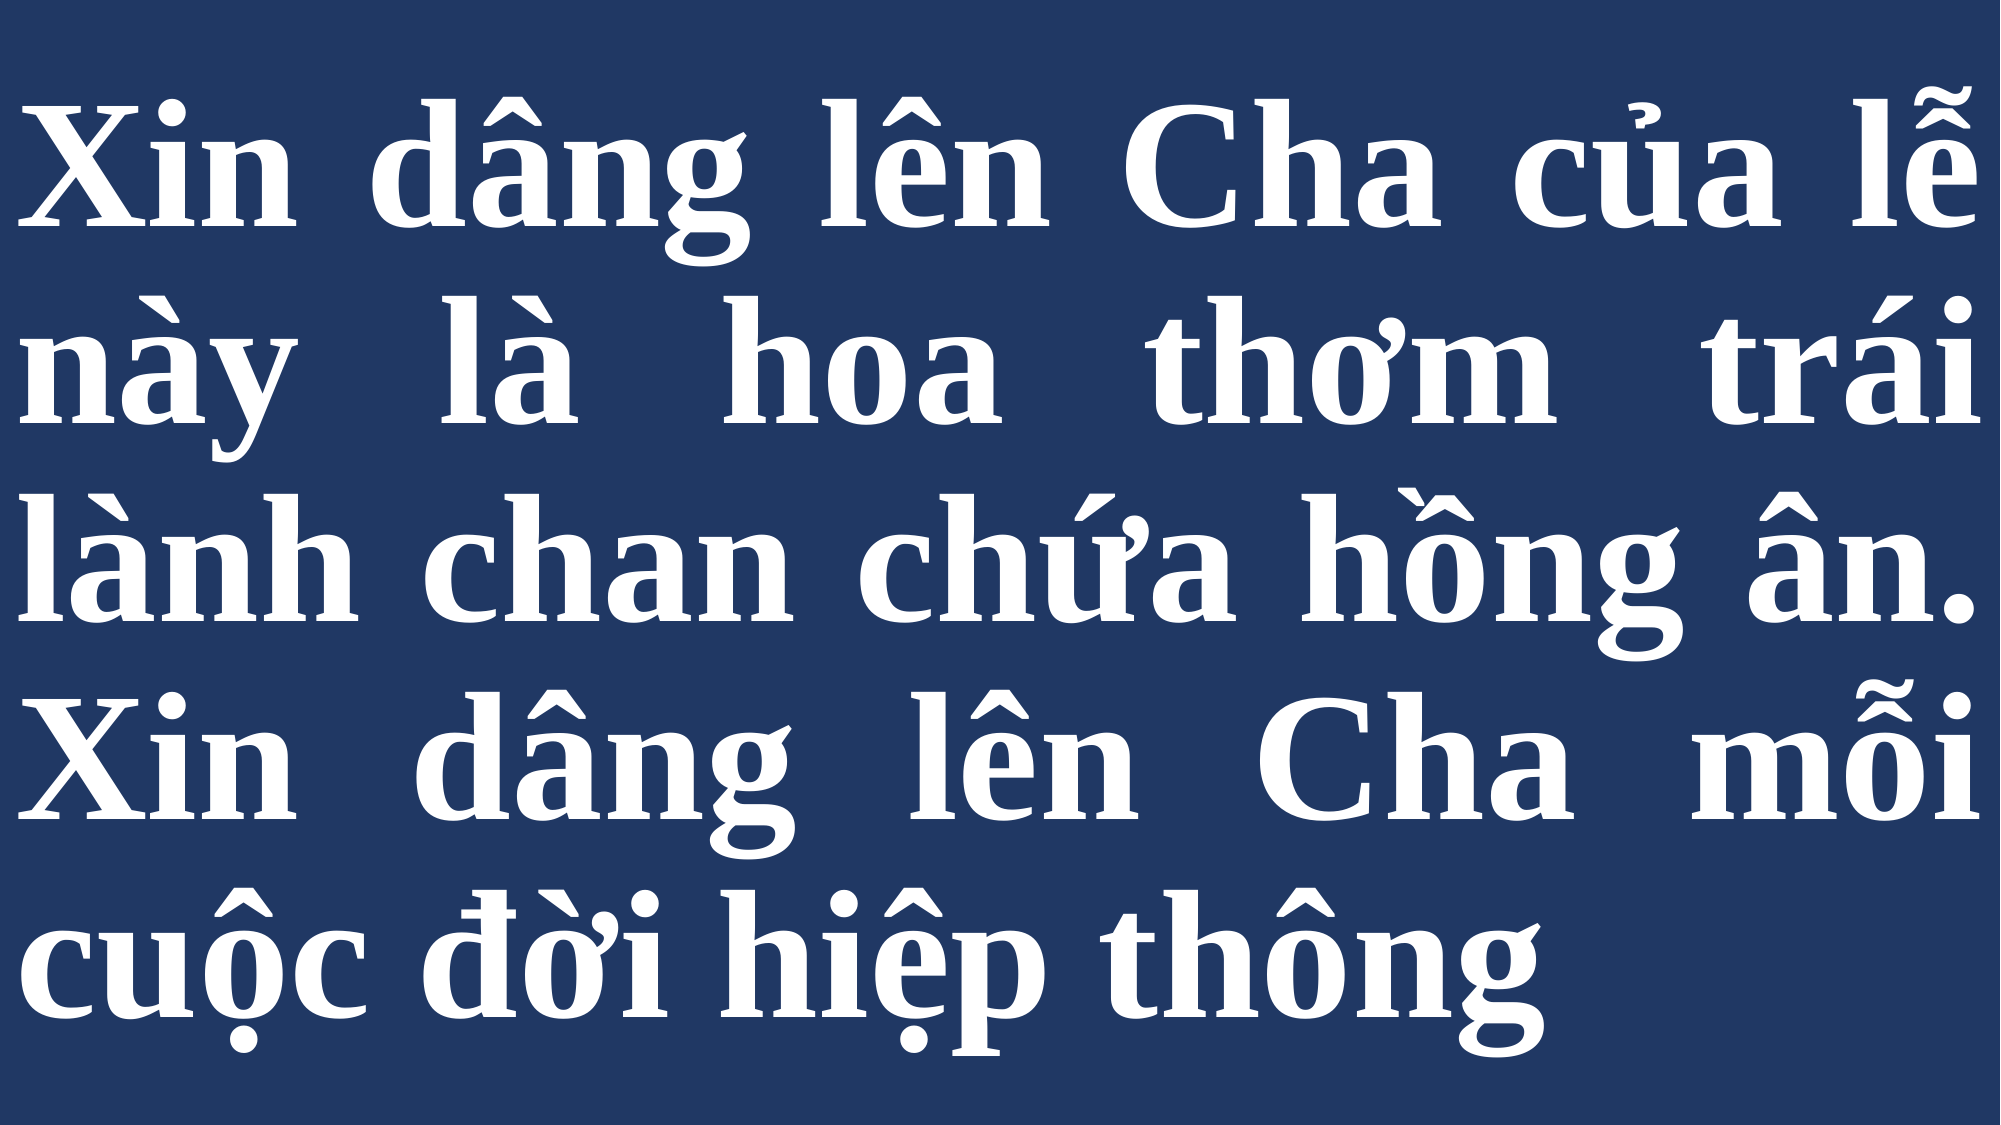

# Xin dâng lên Cha của lễ này là hoa thơm trái lành chan chứa hồng ân. Xin dâng lên Cha mỗi cuộc đời hiệp thông